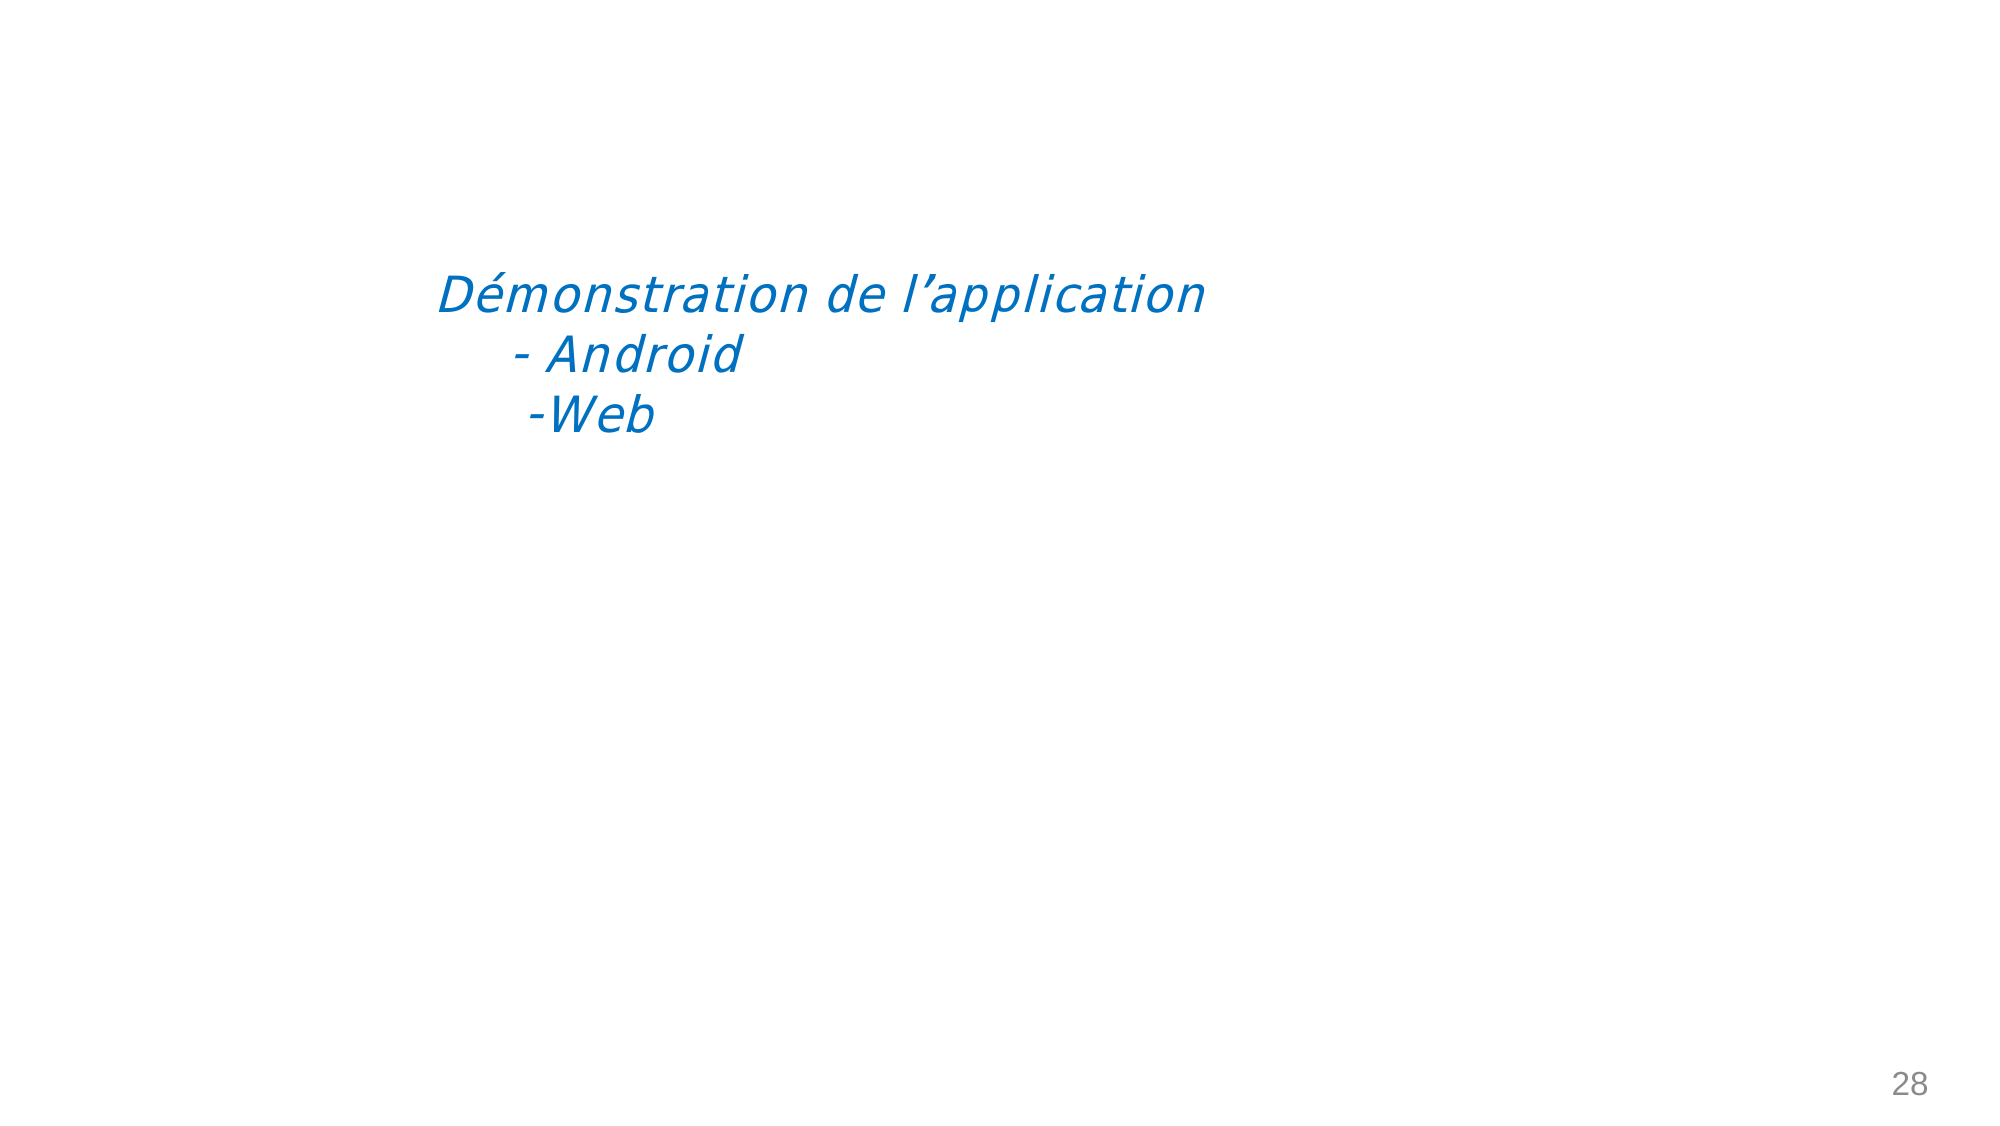

Démonstration de l’application
     - Android
      -Web

28